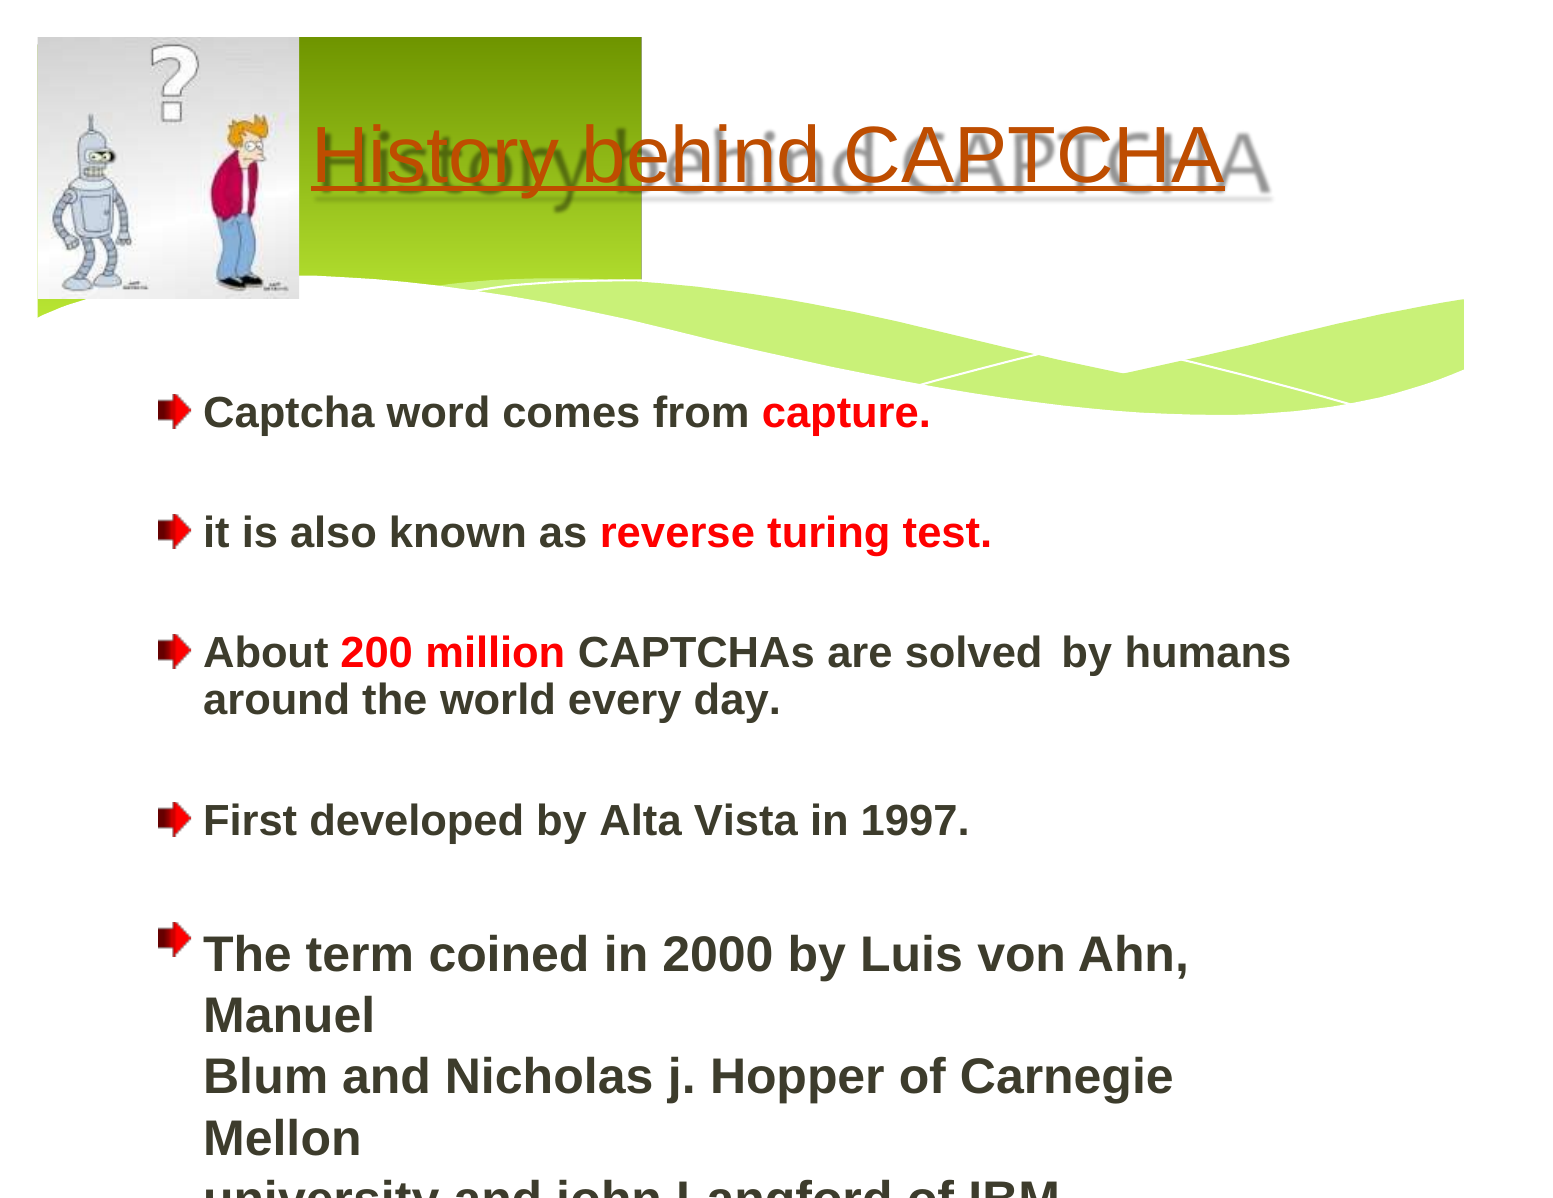

History behind CAPTCHA

Captcha word comes from capture.

it is also known as reverse turing test.

About 200 million CAPTCHAs are solved
around the world every day.
by humans

First developed by Alta Vista in 1997.

The term coined in 2000 by Luis von Ahn, Manuel
Blum and Nicholas j. Hopper of Carnegie Mellon
university and john Langford of IBM.